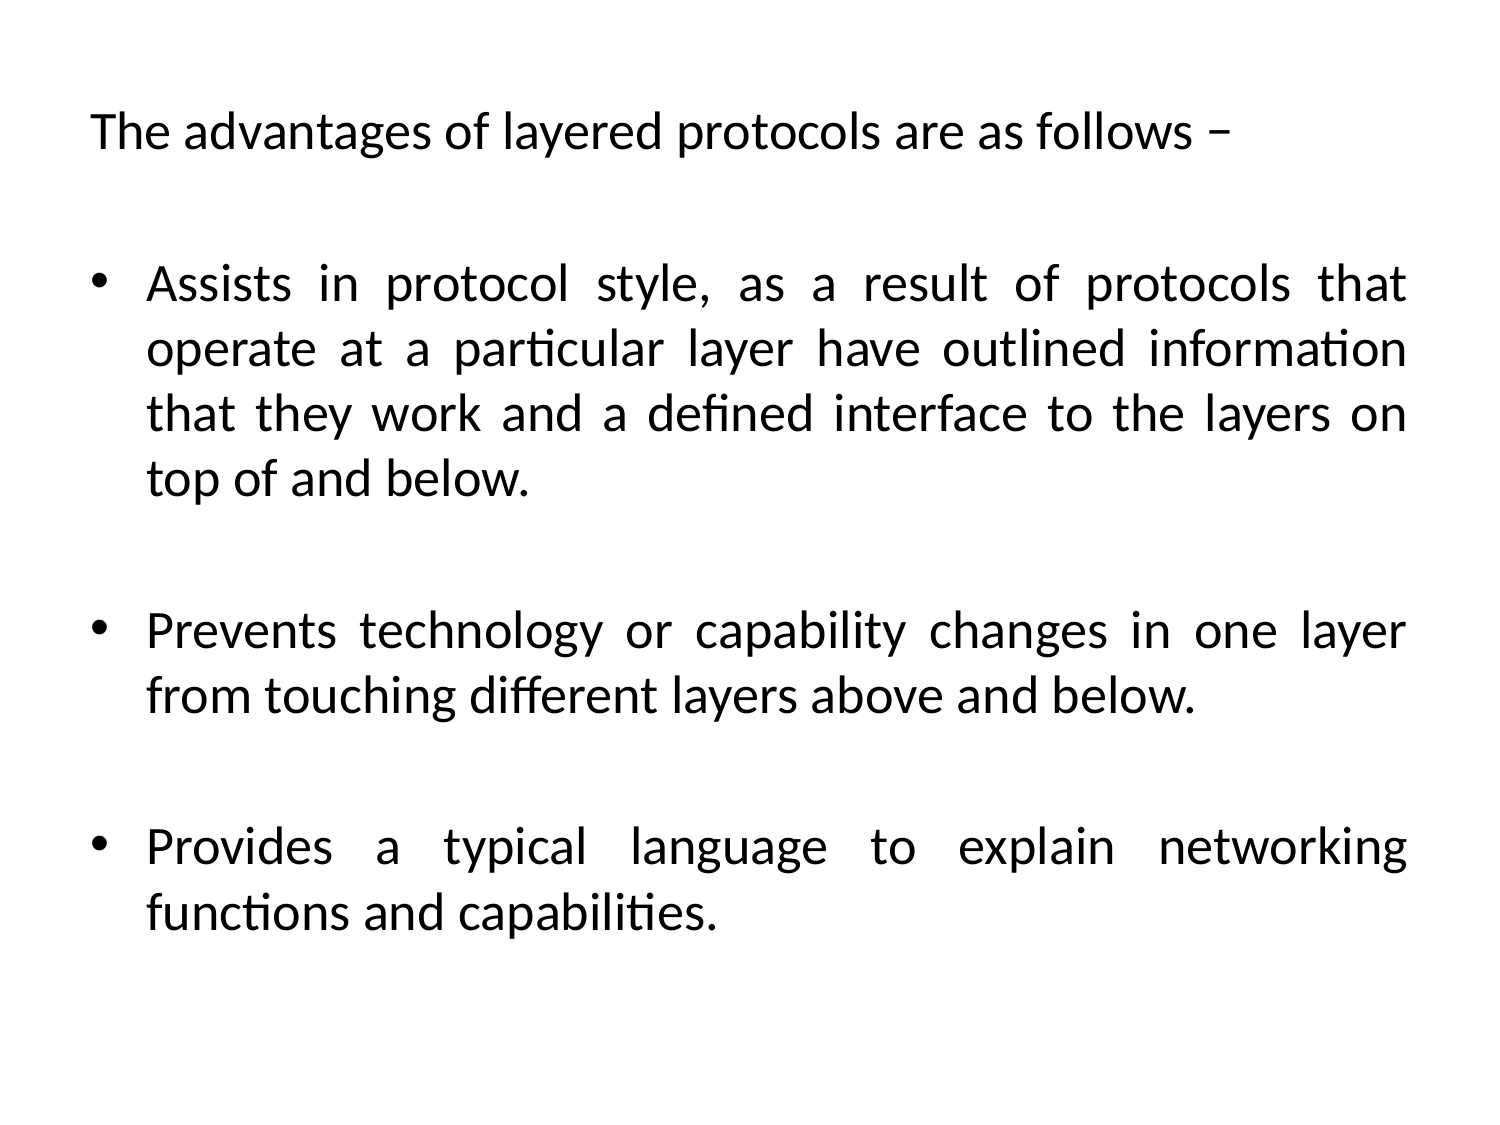

The advantages of layered protocols are as follows −

Assists in protocol style, as a result of protocols that operate at a particular layer have outlined information that they work and a defined interface to the layers on top of and below.

Prevents technology or capability changes in one layer from touching different layers above and below.

Provides a typical language to explain networking functions and capabilities.